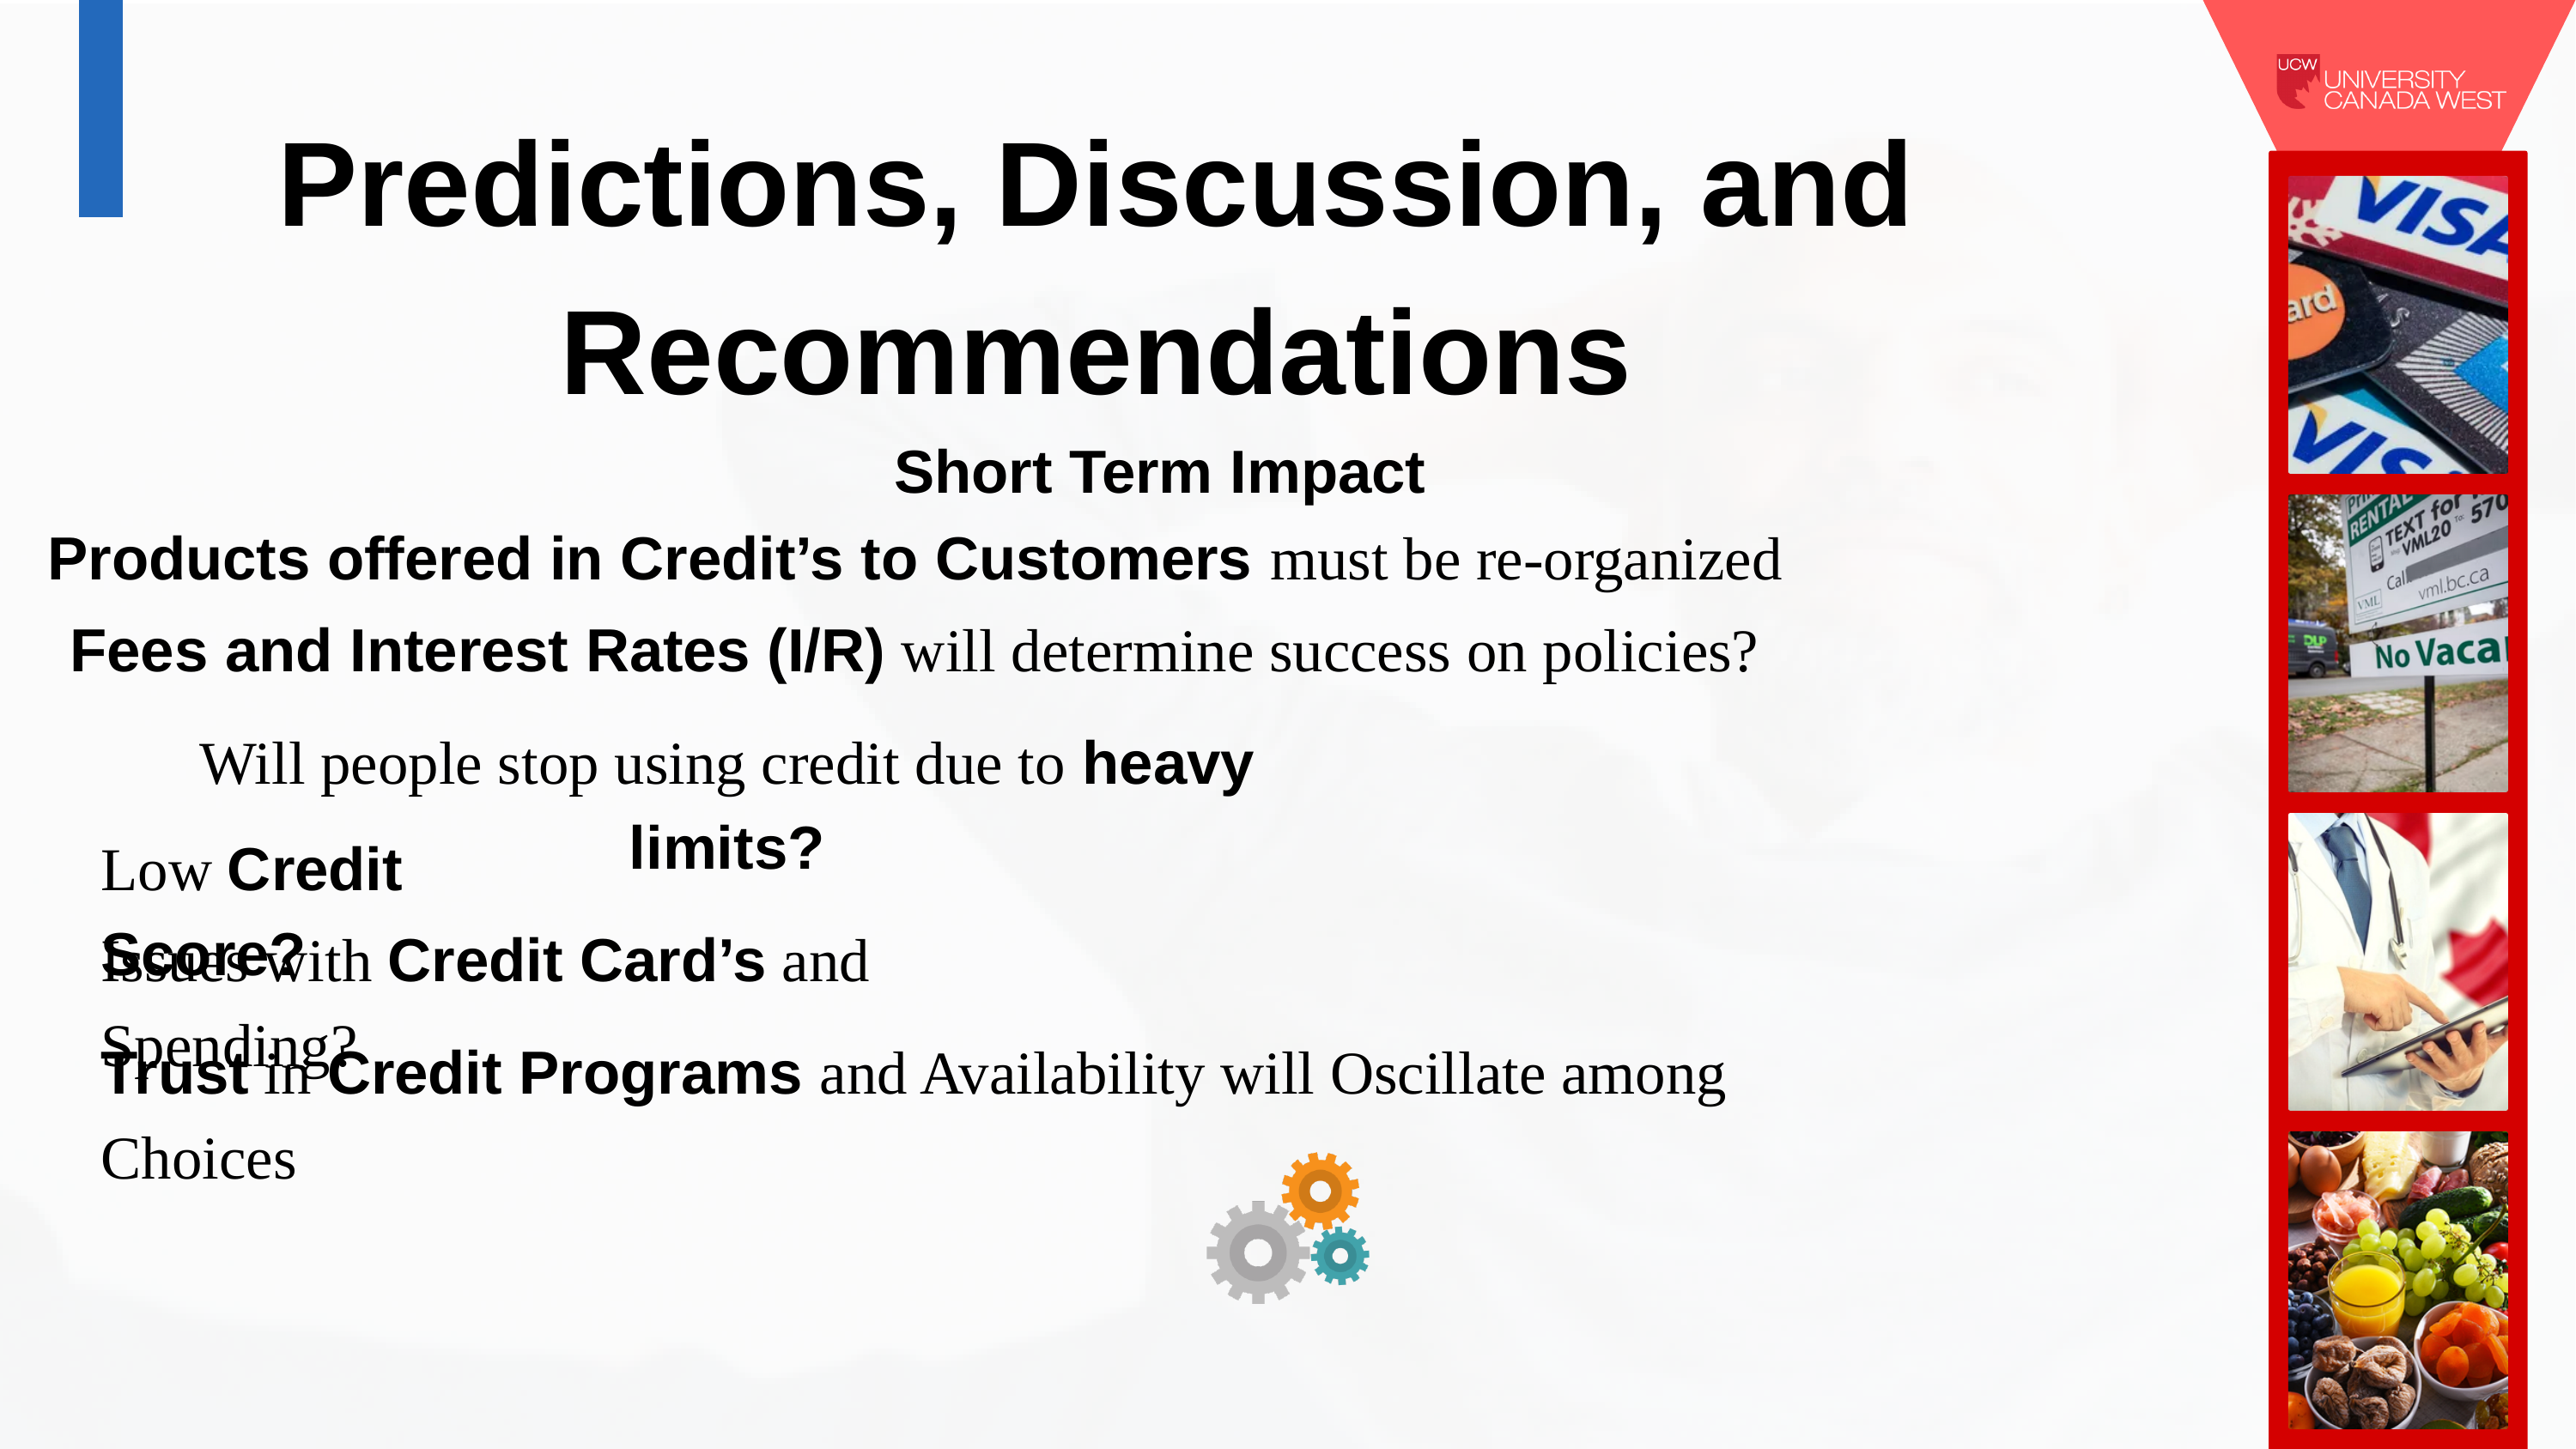

Predictions, Discussion, and
Recommendations

Short Term Impact
Products offered in Credit’s to Customers must be re-organized
Fees and Interest Rates (I/R) will determine success on policies?
Will people stop using credit due to heavy limits?
Low Credit Score?
Issues with Credit Card’s and Spending?
Trust in Credit Programs and Availability will Oscillate among Choices